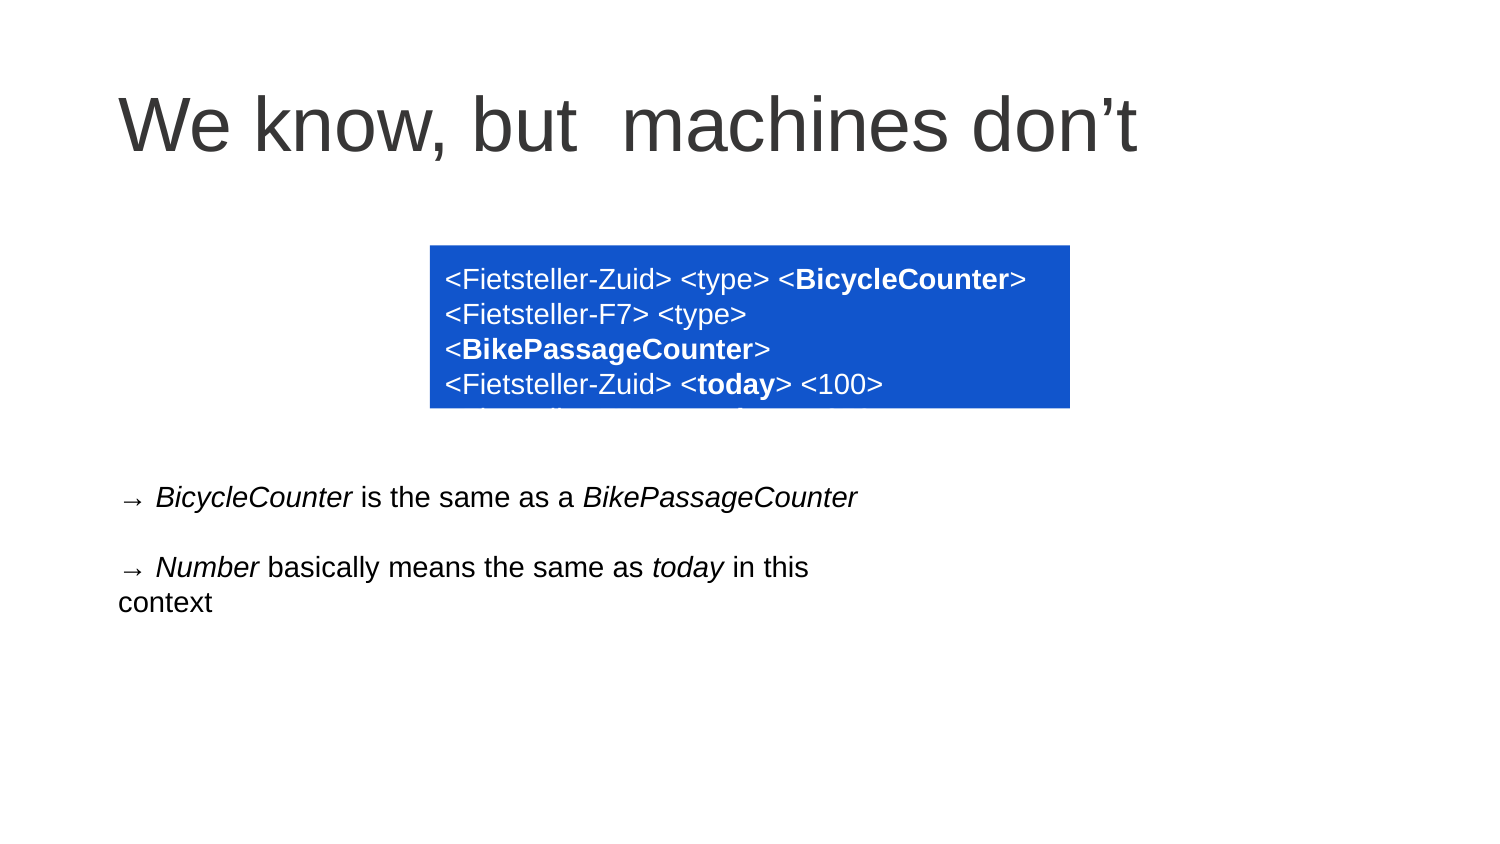

# We know, but  machines don’t
<Fietsteller-Zuid> <type> <BicycleCounter>
<Fietsteller-F7> <type> <BikePassageCounter>
<Fietsteller-Zuid> <today> <100>
<Fietsteller-F7> <number> <250>
→ BicycleCounter is the same as a BikePassageCounter

→ Number basically means the same as today in this context